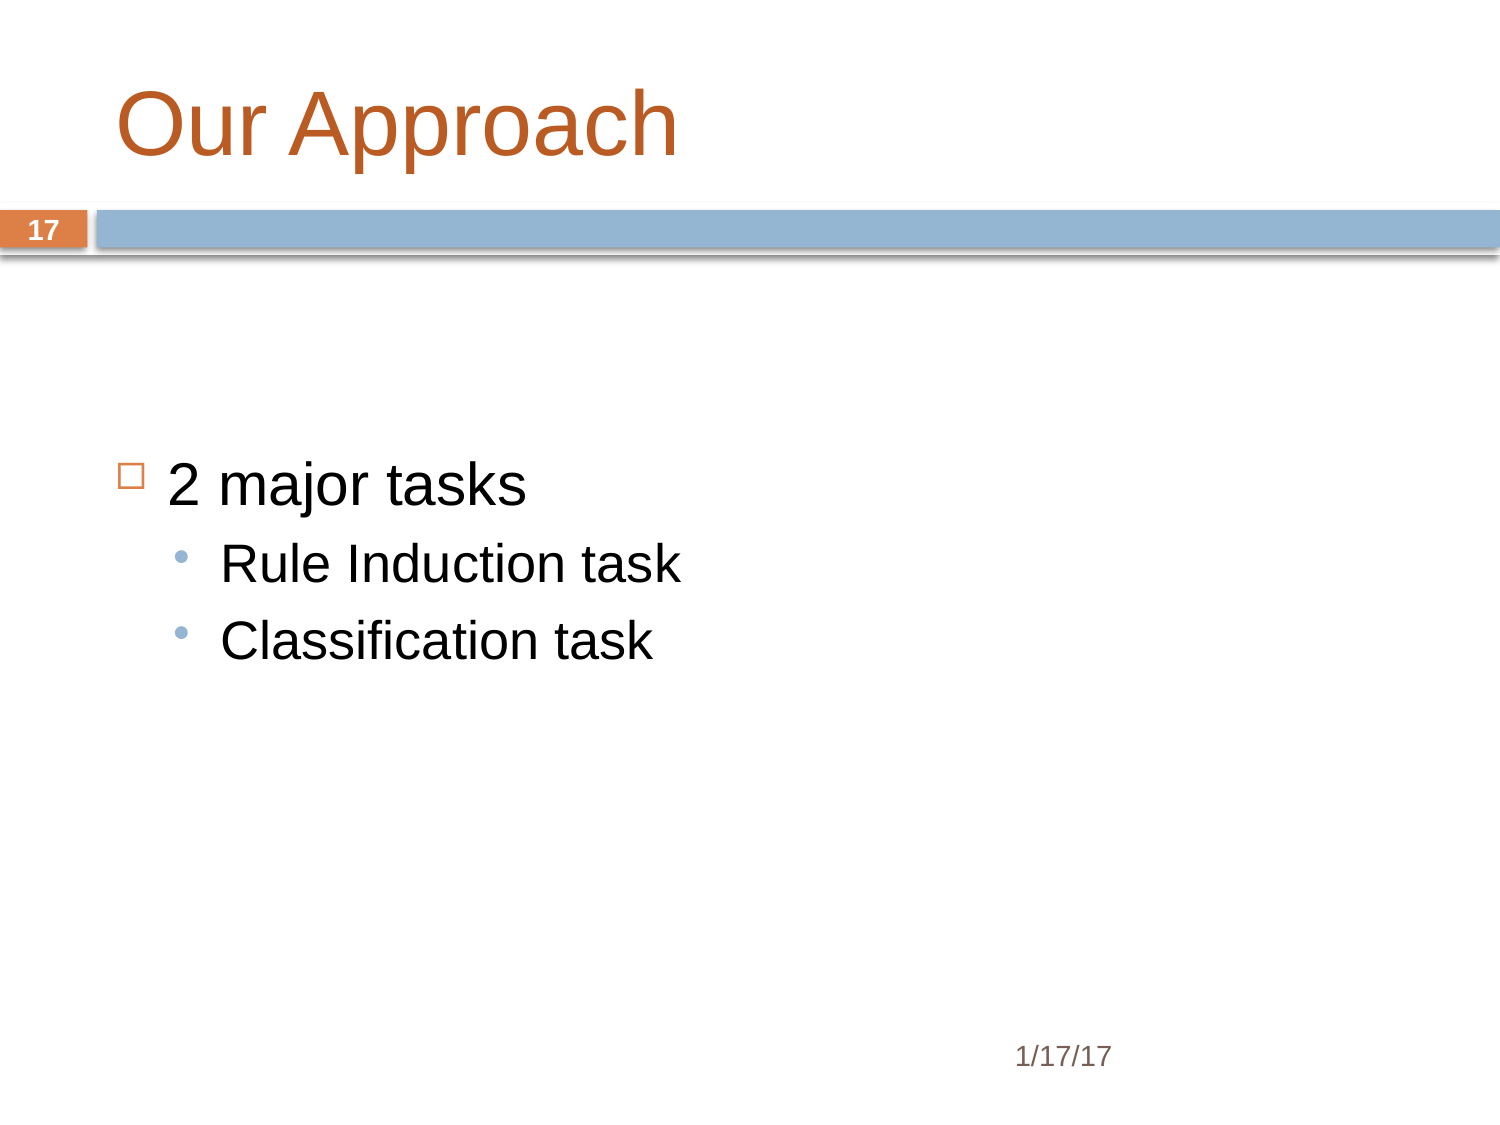

# Our Approach
17
2 major tasks
Rule Induction task
Classification task
1/17/17